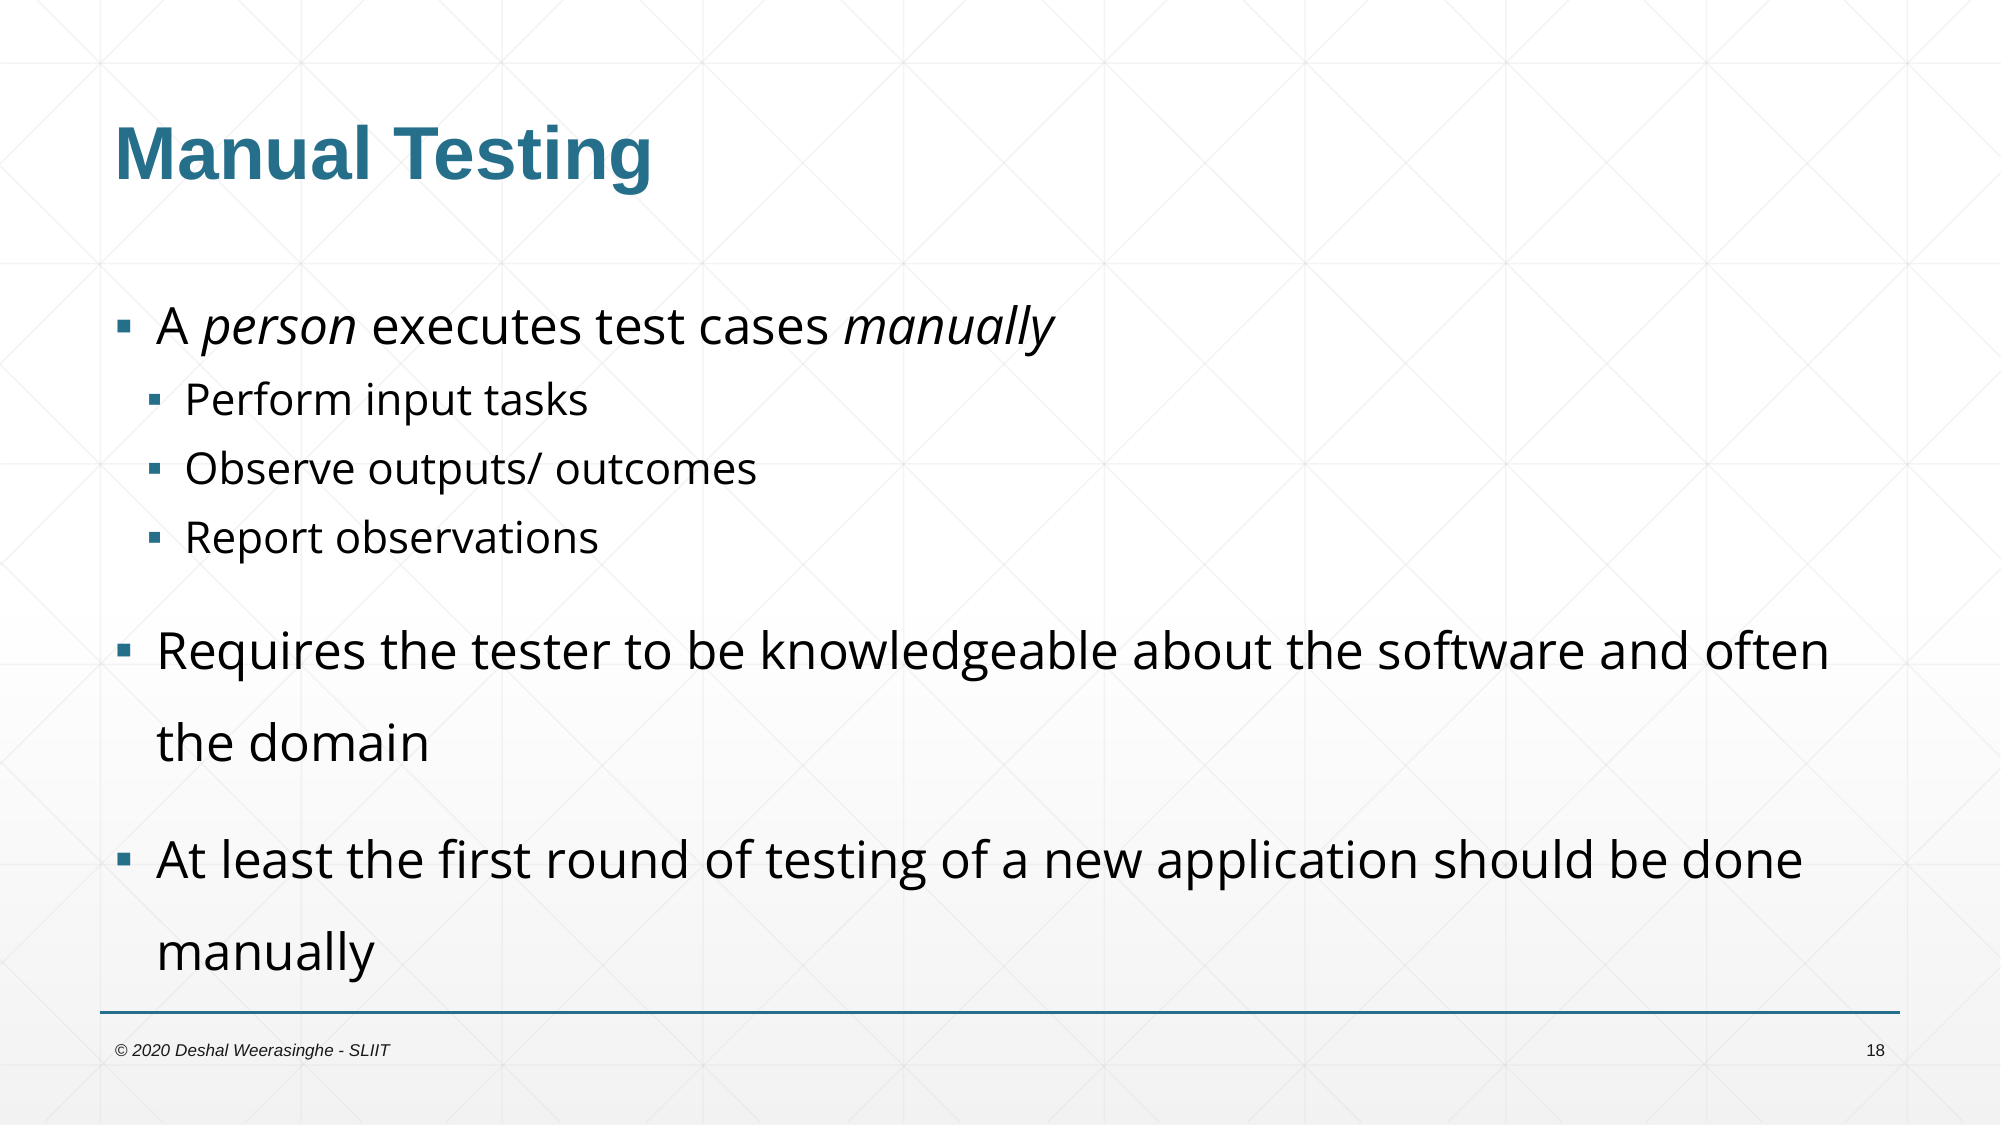

# Manual Testing
A person executes test cases manually
Perform input tasks
Observe outputs/ outcomes
Report observations
Requires the tester to be knowledgeable about the software and often the domain
At least the first round of testing of a new application should be done manually
© 2020 Deshal Weerasinghe - SLIIT
18